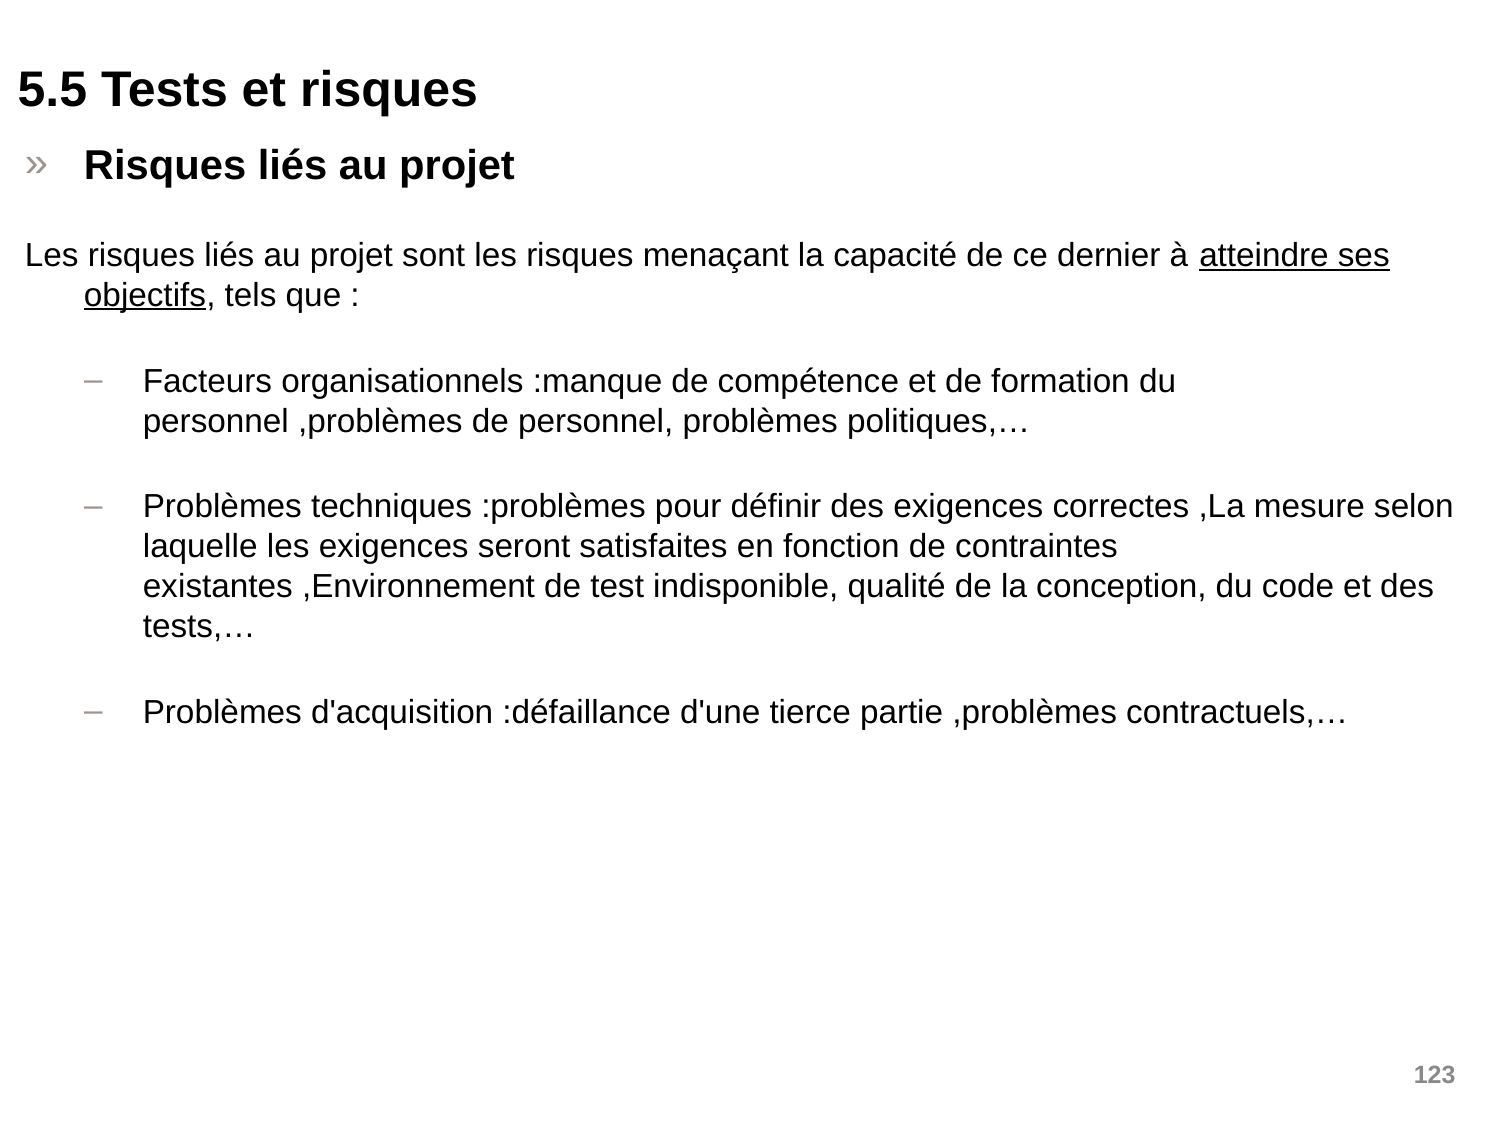

5.5 Tests et risques
Risques liés au projet
Les risques liés au projet sont les risques menaçant la capacité de ce dernier à atteindre ses objectifs, tels que :
Facteurs organisationnels :manque de compétence et de formation du personnel ,problèmes de personnel, problèmes politiques,…
Problèmes techniques :problèmes pour définir des exigences correctes ,La mesure selon laquelle les exigences seront satisfaites en fonction de contraintes existantes ,Environnement de test indisponible, qualité de la conception, du code et des tests,…
Problèmes d'acquisition :défaillance d'une tierce partie ,problèmes contractuels,…

123